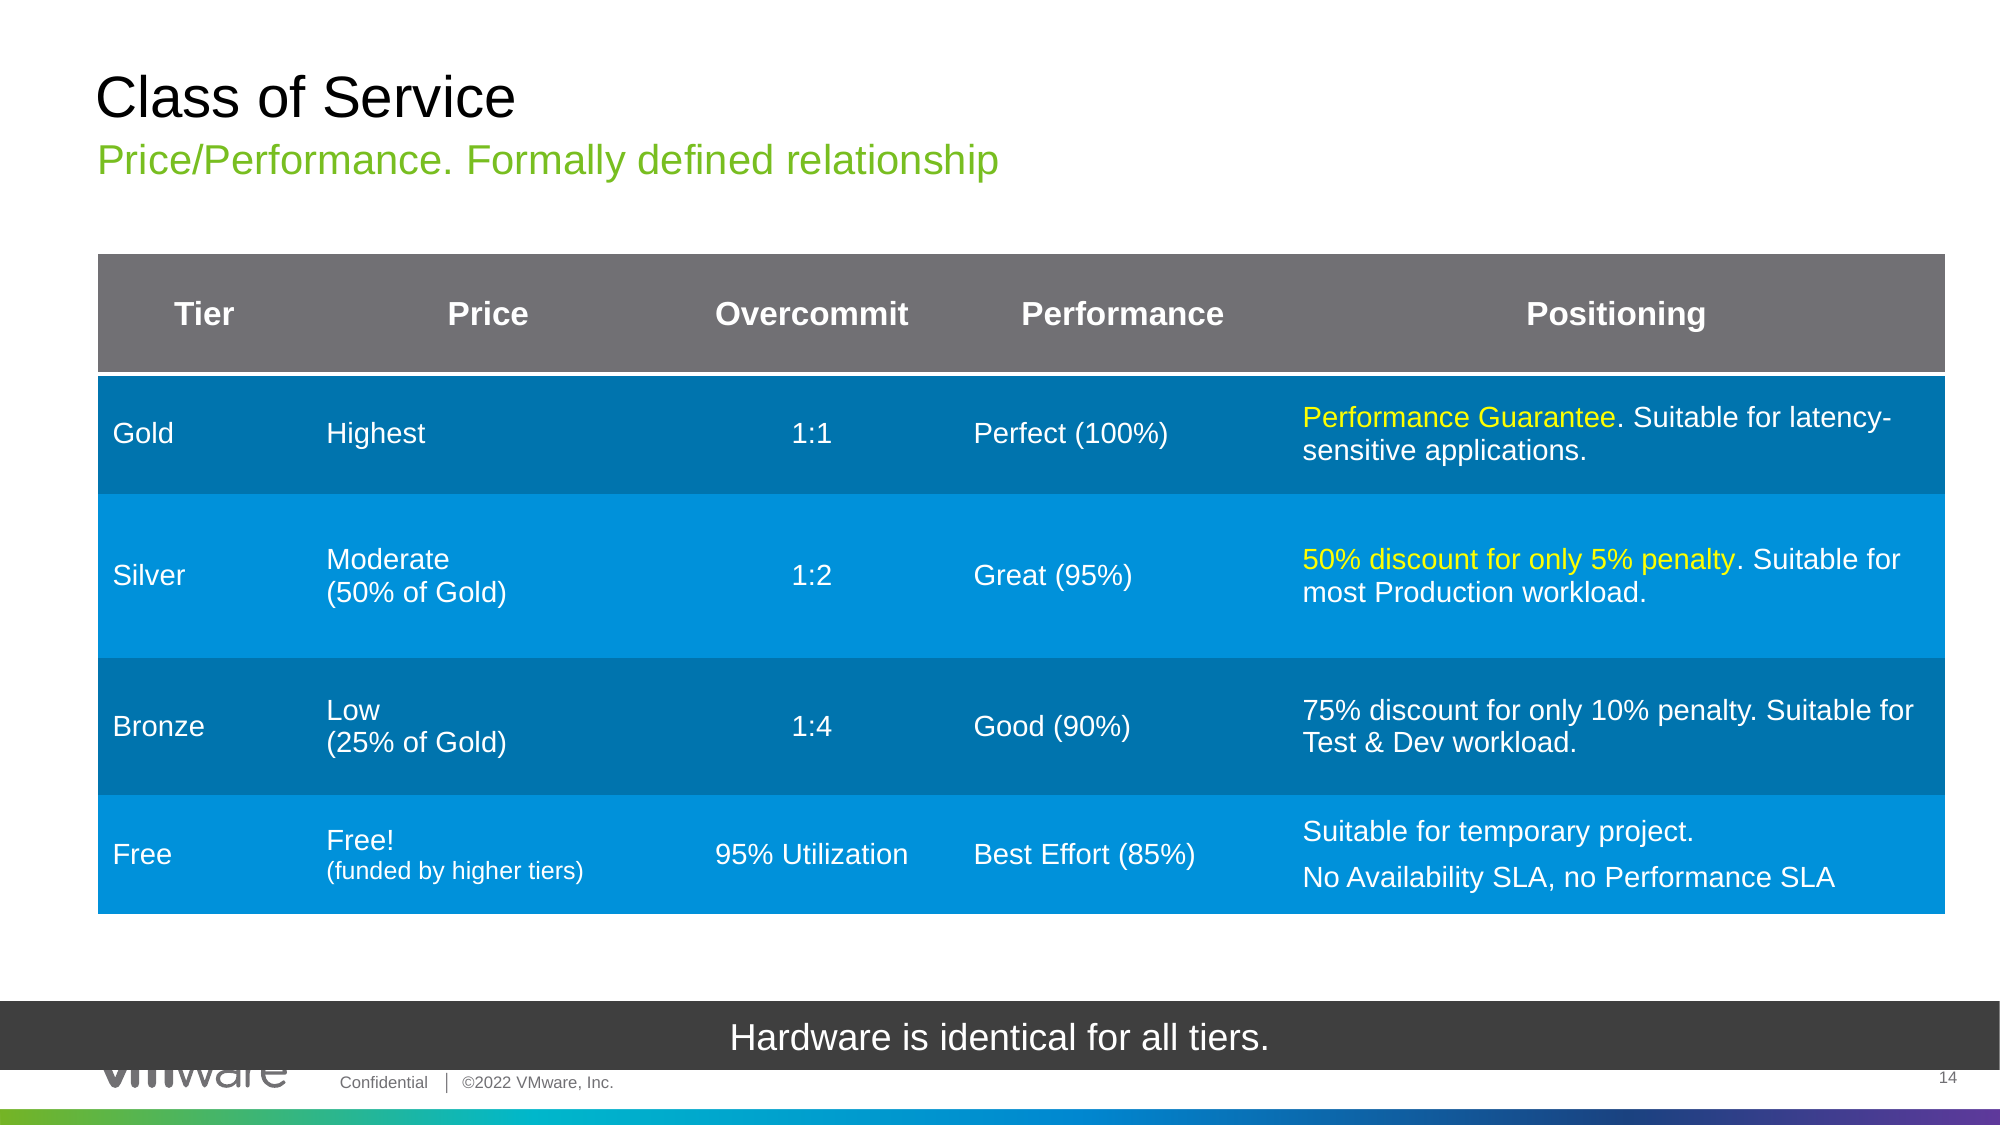

# Class of Service
Price/Performance. Formally defined relationship
| Tier | Price | Overcommit | Performance | Positioning |
| --- | --- | --- | --- | --- |
| Gold | Highest | 1:1 | Perfect (100%) | Performance Guarantee. Suitable for latency-sensitive applications. |
| Silver | Moderate (50% of Gold) | 1:2 | Great (95%) | 50% discount for only 5% penalty. Suitable for most Production workload. |
| Bronze | Low (25% of Gold) | 1:4 | Good (90%) | 75% discount for only 10% penalty. Suitable for Test & Dev workload. |
| --- | --- | --- | --- | --- |
| Free | Free! (funded by higher tiers) | 95% Utilization | Best Effort (85%) | Suitable for temporary project. No Availability SLA, no Performance SLA |

Hardware is identical for all tiers.